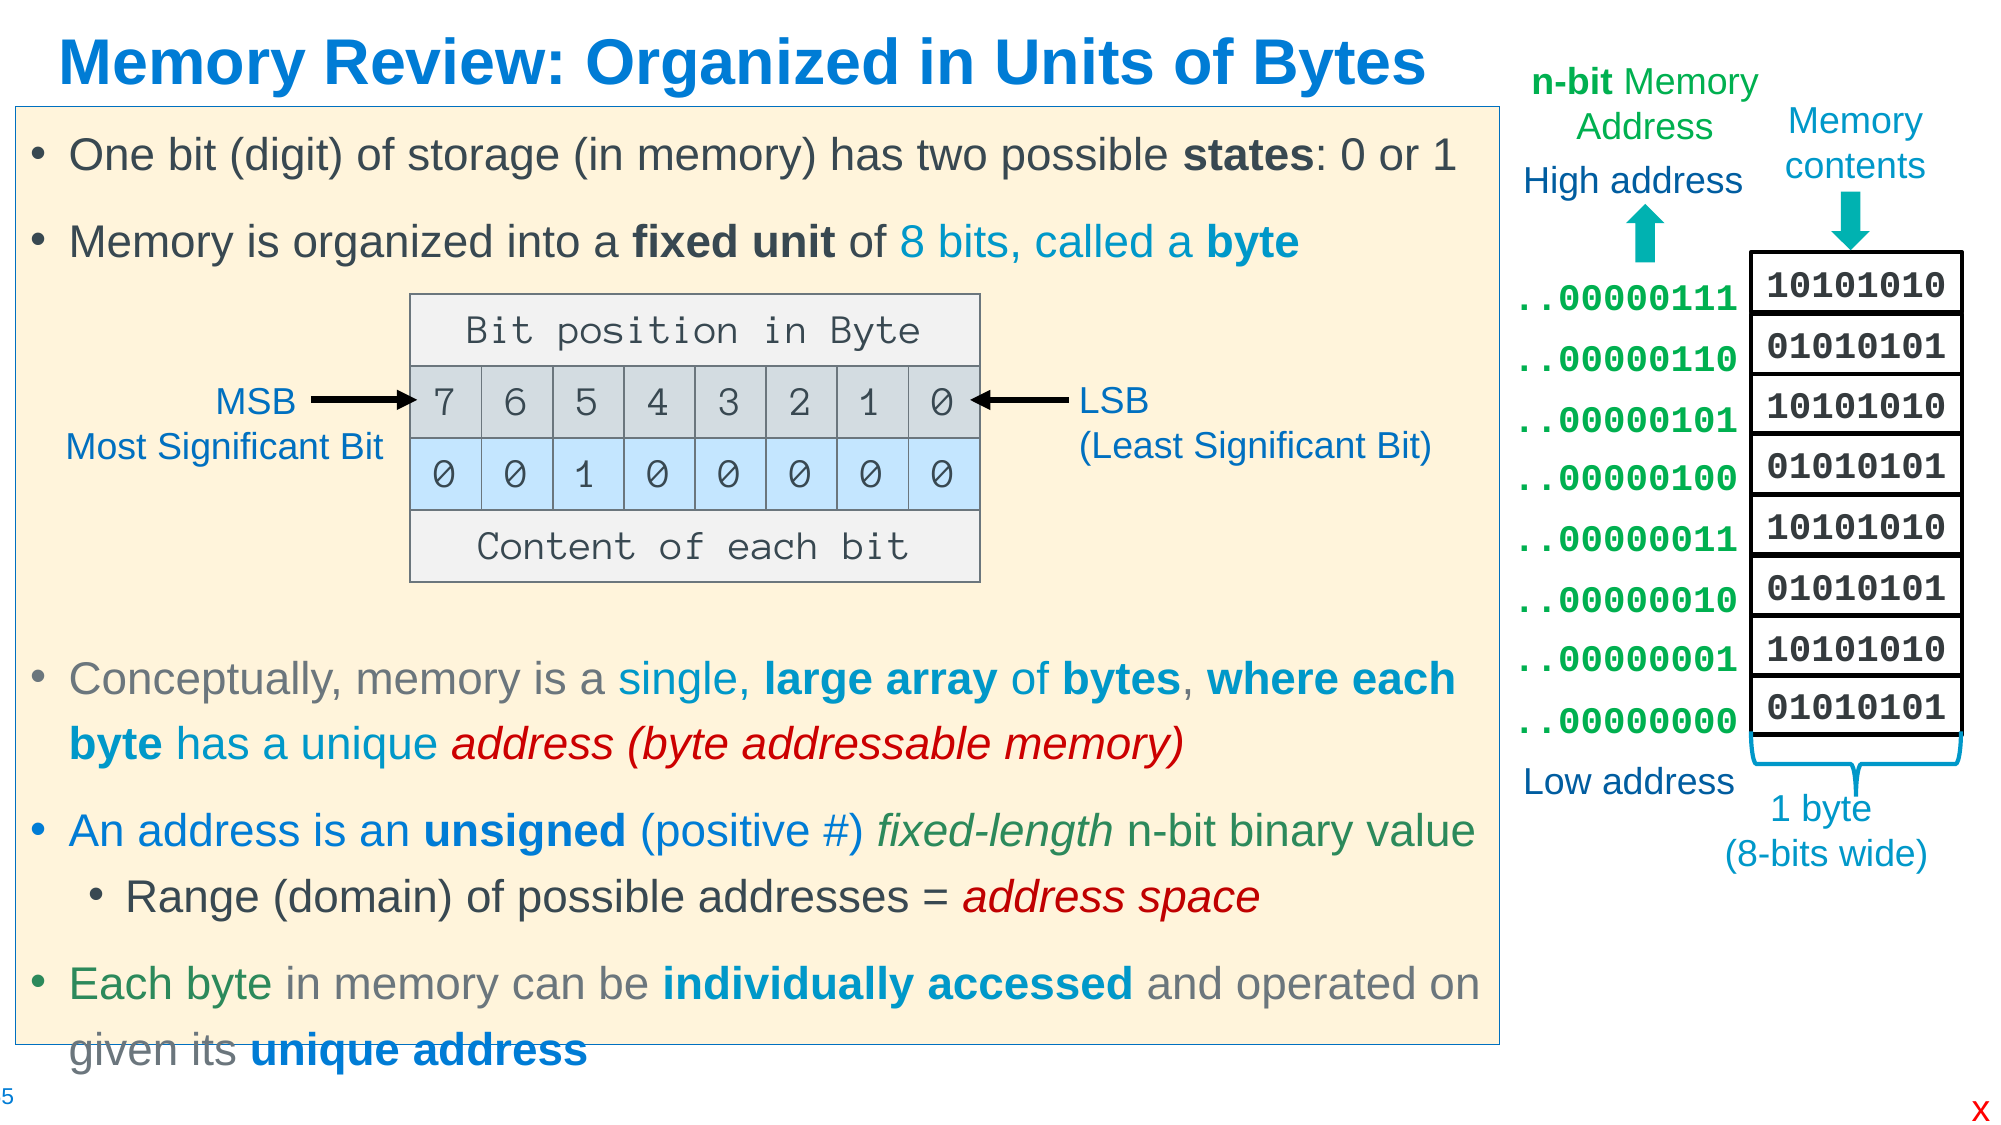

# Memory Review: Organized in Units of Bytes
n-bit Memory
Address
High address

..00000111
..00000110
..00000101
..00000100
..00000011
..00000010
..00000001
..00000000
Low address
Memory
contents

10101010
01010101
10101010
01010101
10101010
01010101
10101010

01010101
1 byte
(8-bits wide)
One bit (digit) of storage (in memory) has two possible states: 0 or 1
Memory is organized into a fixed unit of 8 bits, called a byte

Conceptually, memory is a single, large array of bytes, where each byte has a unique address (byte addressable memory)
An address is an unsigned (positive #) fixed-length n-bit binary value
Range (domain) of possible addresses = address space
Each byte in memory can be individually accessed and operated on given its unique address
| Bit position in Byte |  |  |  |  |  |  |  |
| --- | --- | --- | --- | --- | --- | --- | --- |
| 7 | 6 | 5 | 4 | 3 | 2 | 1 | 0 |
| 0 | 0 | 1 | 0 | 0 | 0 | 0 | 0 |
| Content of each bit |  |  |  |  |  |  |  |
LSB
(Least Significant Bit)
	MSB
Most Significant Bit
x